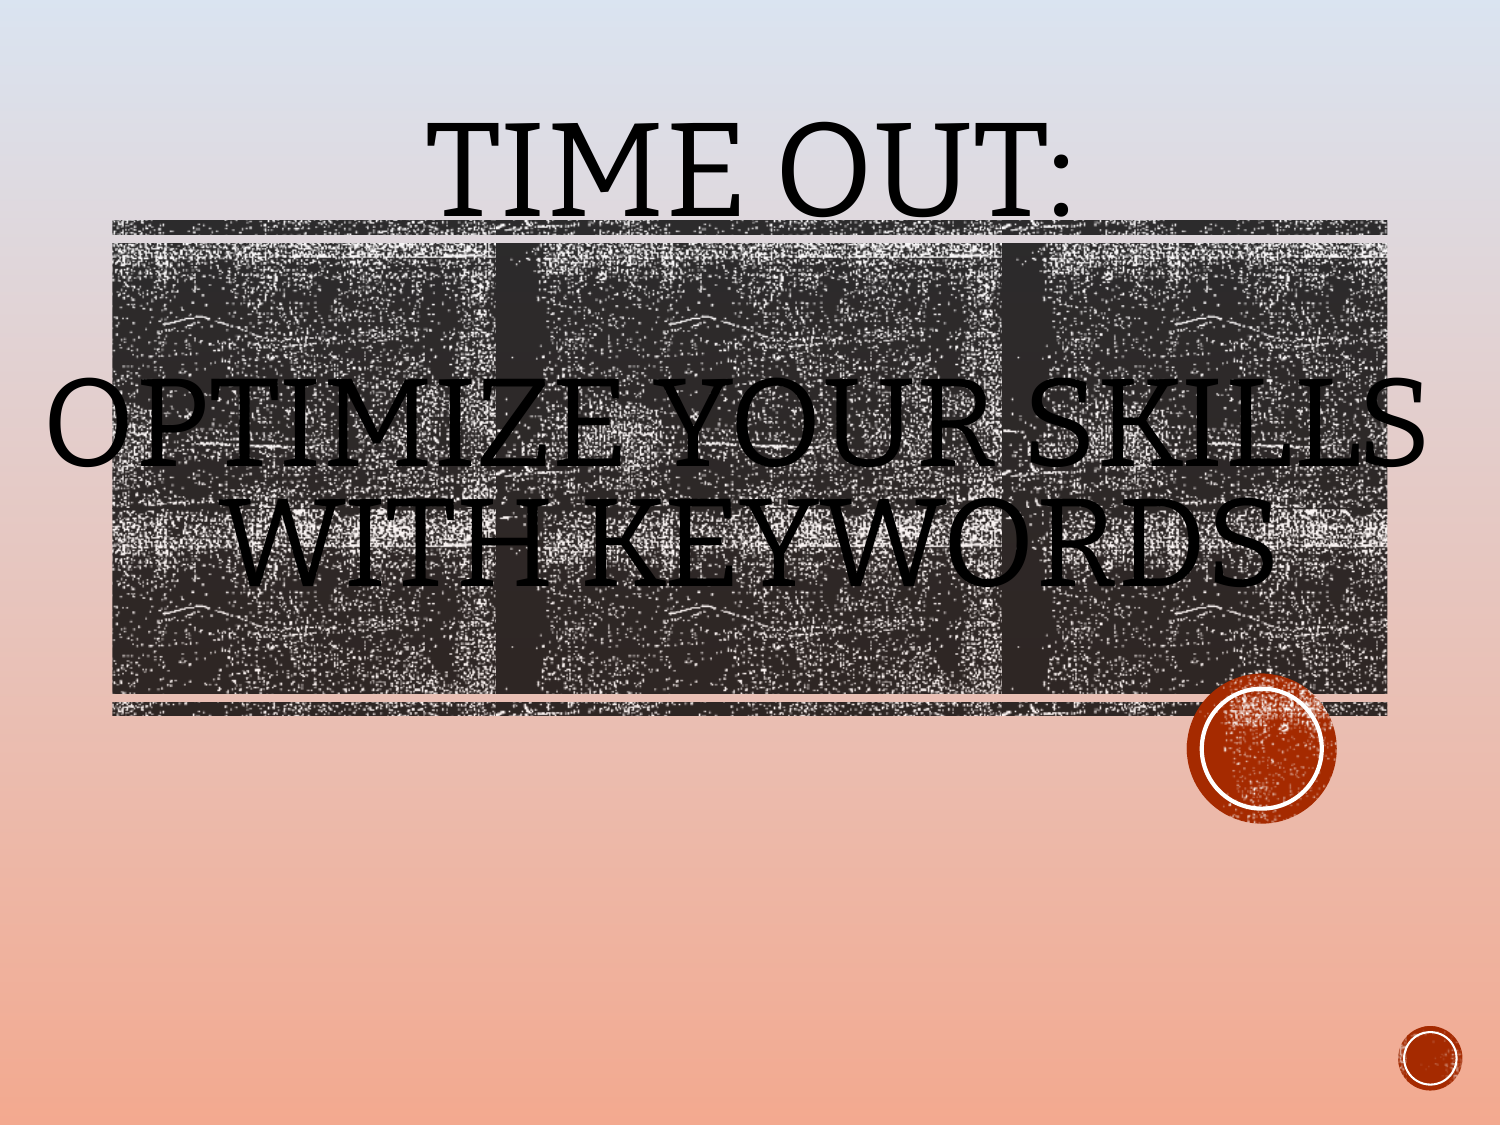

# Time out: Optimize your skills with keywords